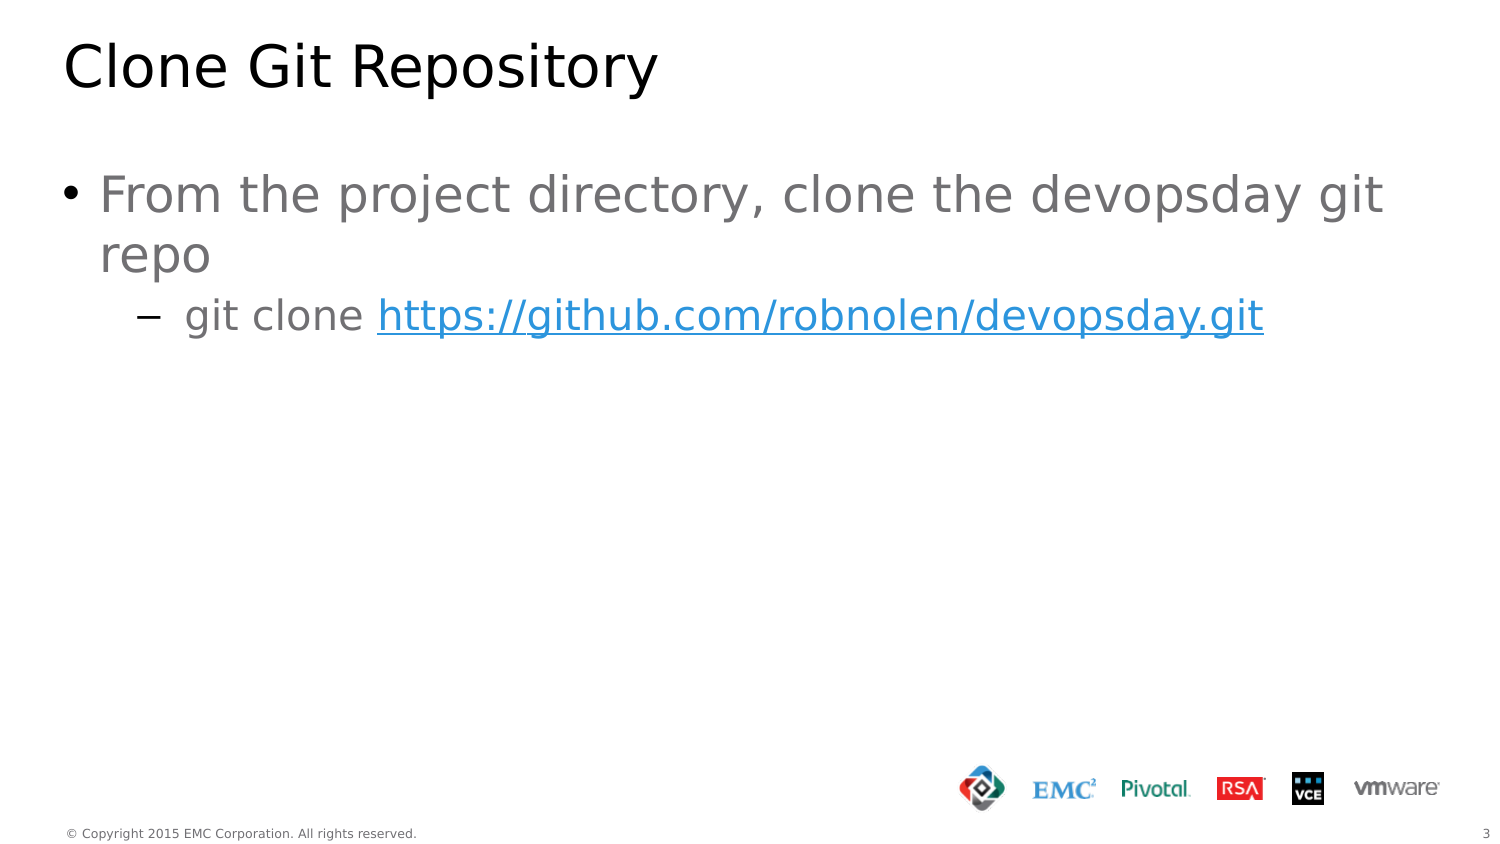

# Clone Git Repository
From the project directory, clone the devopsday git repo
git clone https://github.com/robnolen/devopsday.git